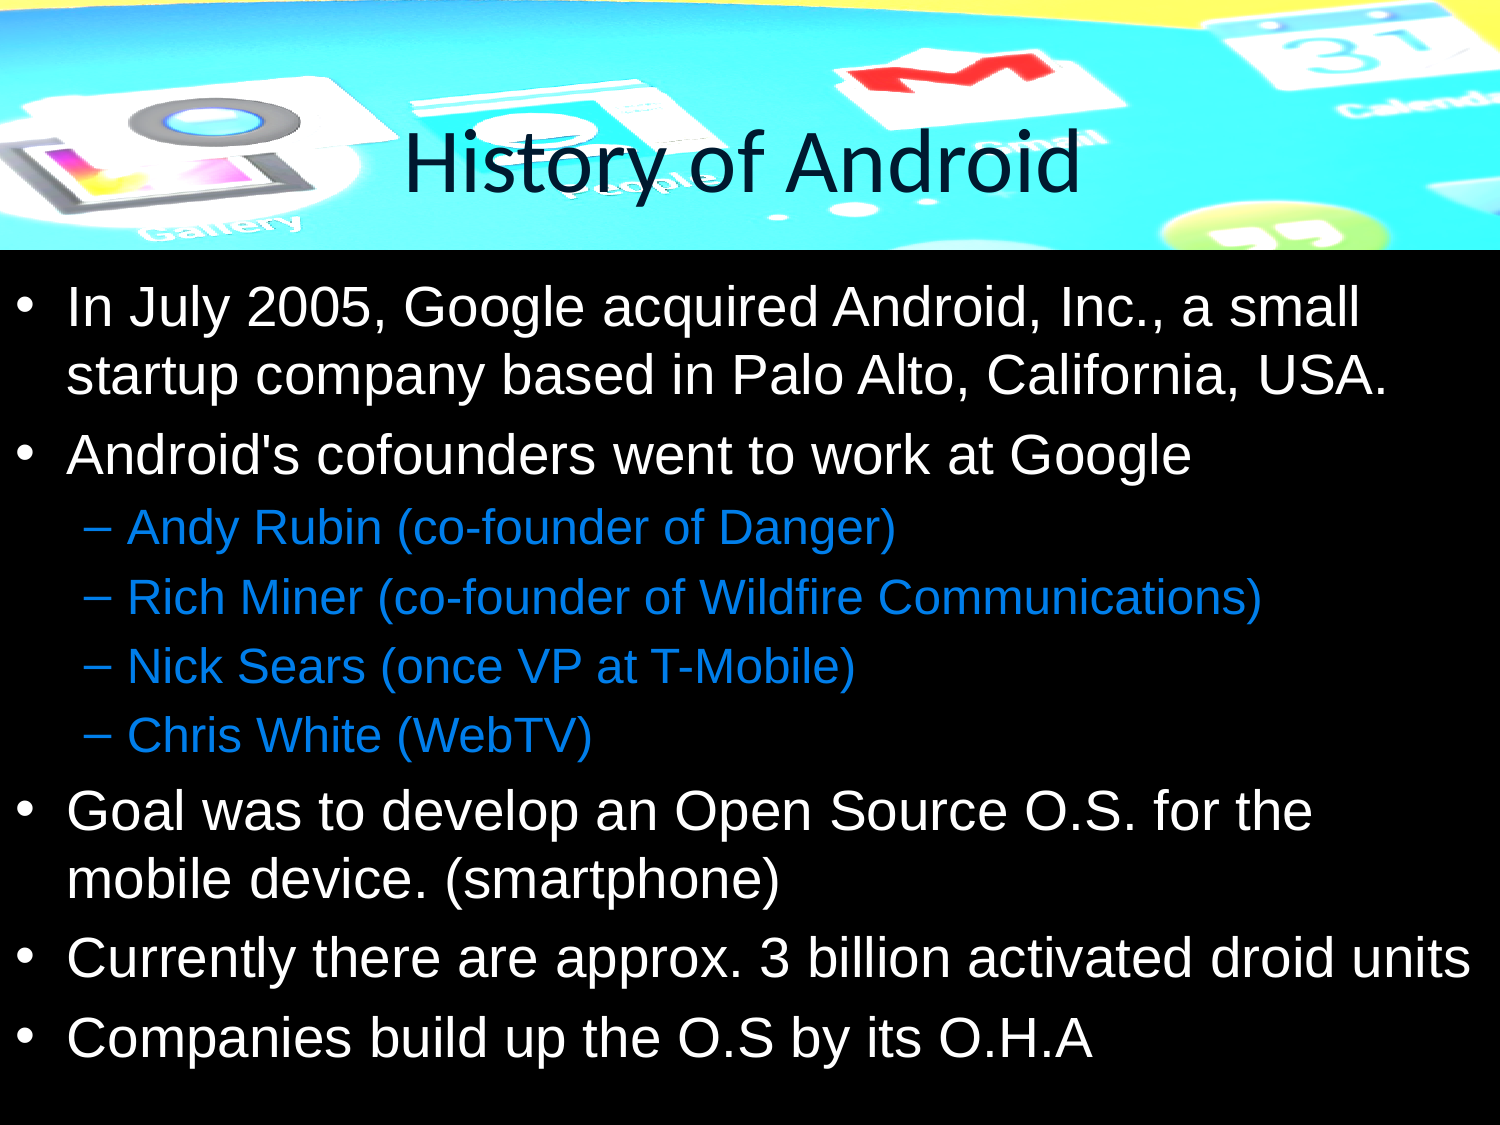

# History of Android
In July 2005, Google acquired Android, Inc., a small startup company based in Palo Alto, California, USA.
Android's cofounders went to work at Google
Andy Rubin (co-founder of Danger)
Rich Miner (co-founder of Wildfire Communications)
Nick Sears (once VP at T-Mobile)
Chris White (WebTV)
Goal was to develop an Open Source O.S. for the mobile device. (smartphone)
Currently there are approx. 3 billion activated droid units
Companies build up the O.S by its O.H.A